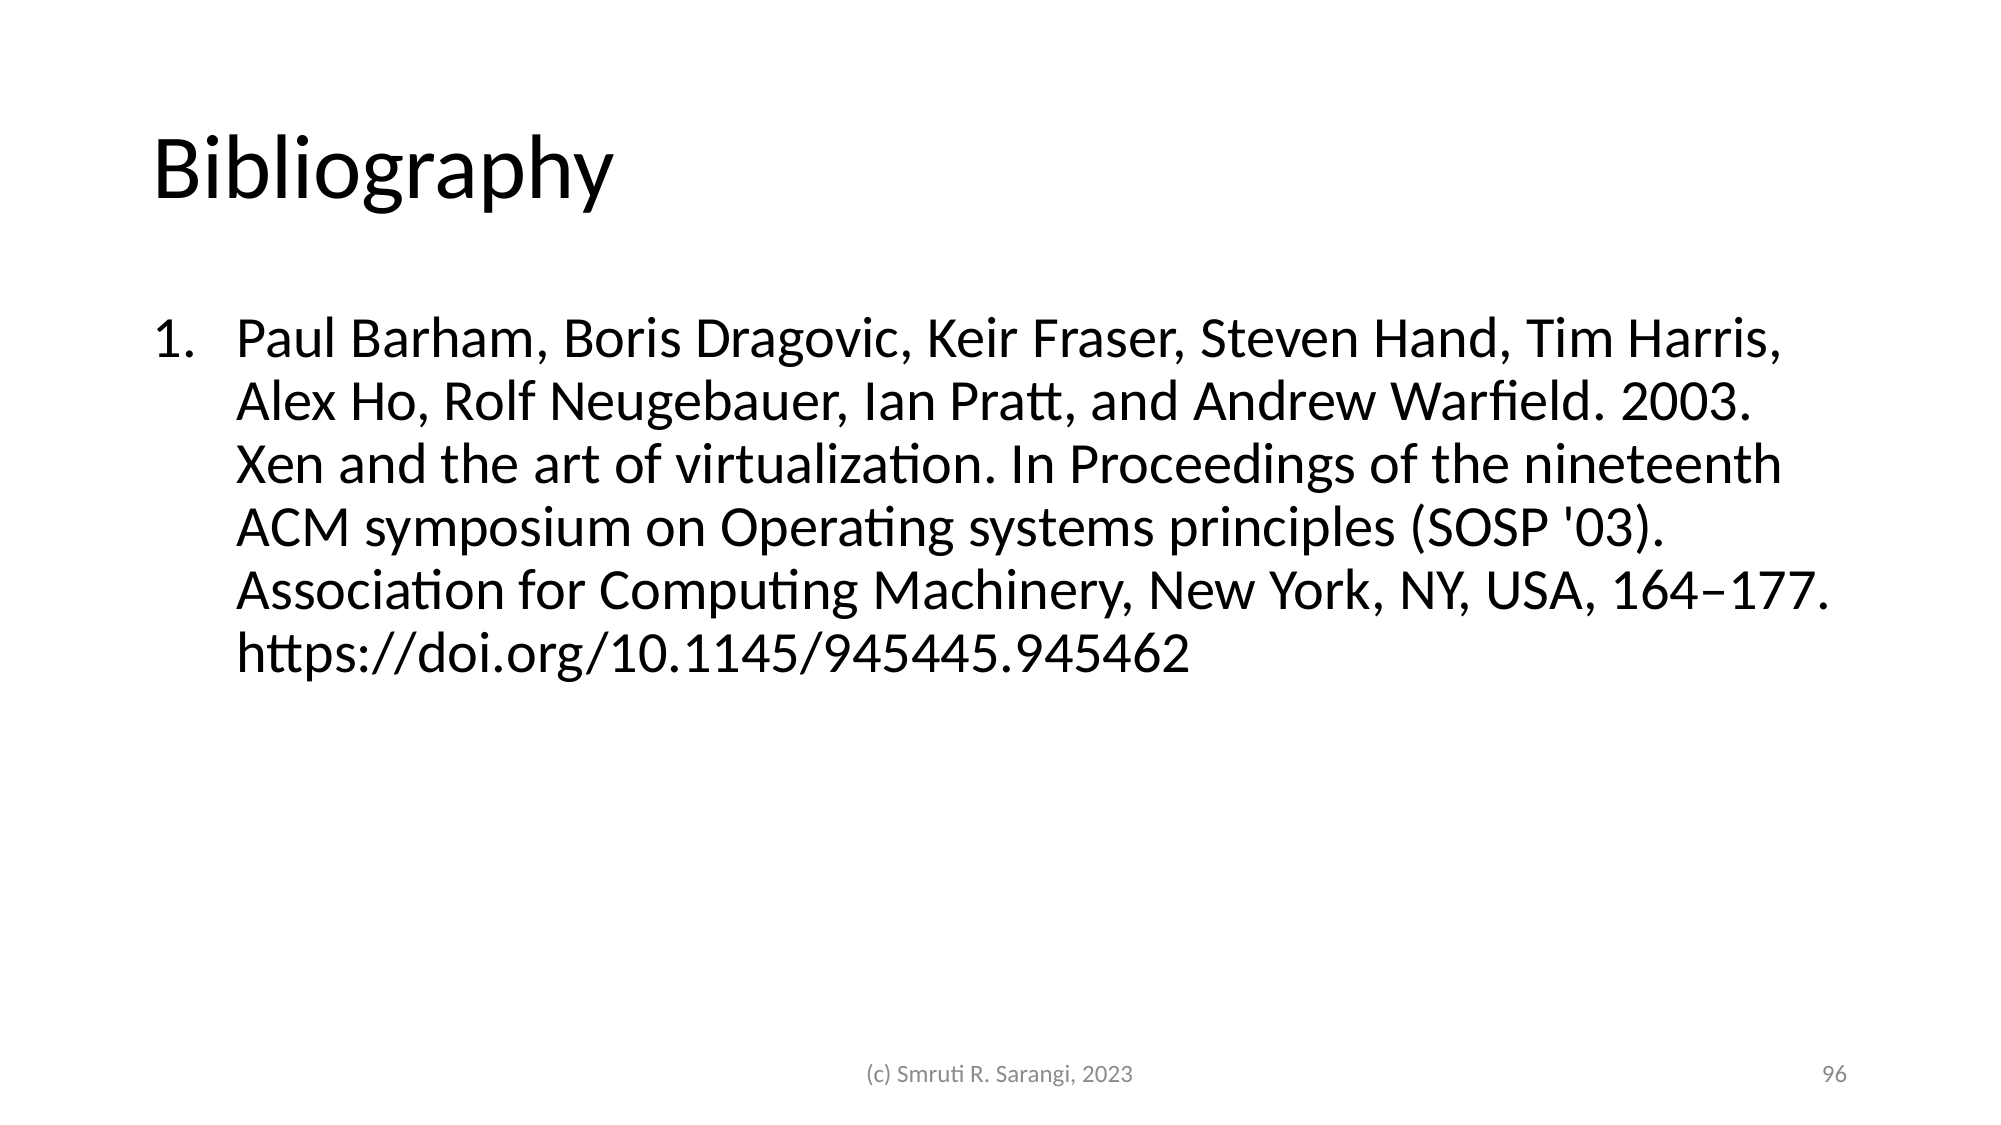

# Bibliography
Paul Barham, Boris Dragovic, Keir Fraser, Steven Hand, Tim Harris, Alex Ho, Rolf Neugebauer, Ian Pratt, and Andrew Warfield. 2003. Xen and the art of virtualization. In Proceedings of the nineteenth ACM symposium on Operating systems principles (SOSP '03). Association for Computing Machinery, New York, NY, USA, 164–177. https://doi.org/10.1145/945445.945462
(c) Smruti R. Sarangi, 2023
96